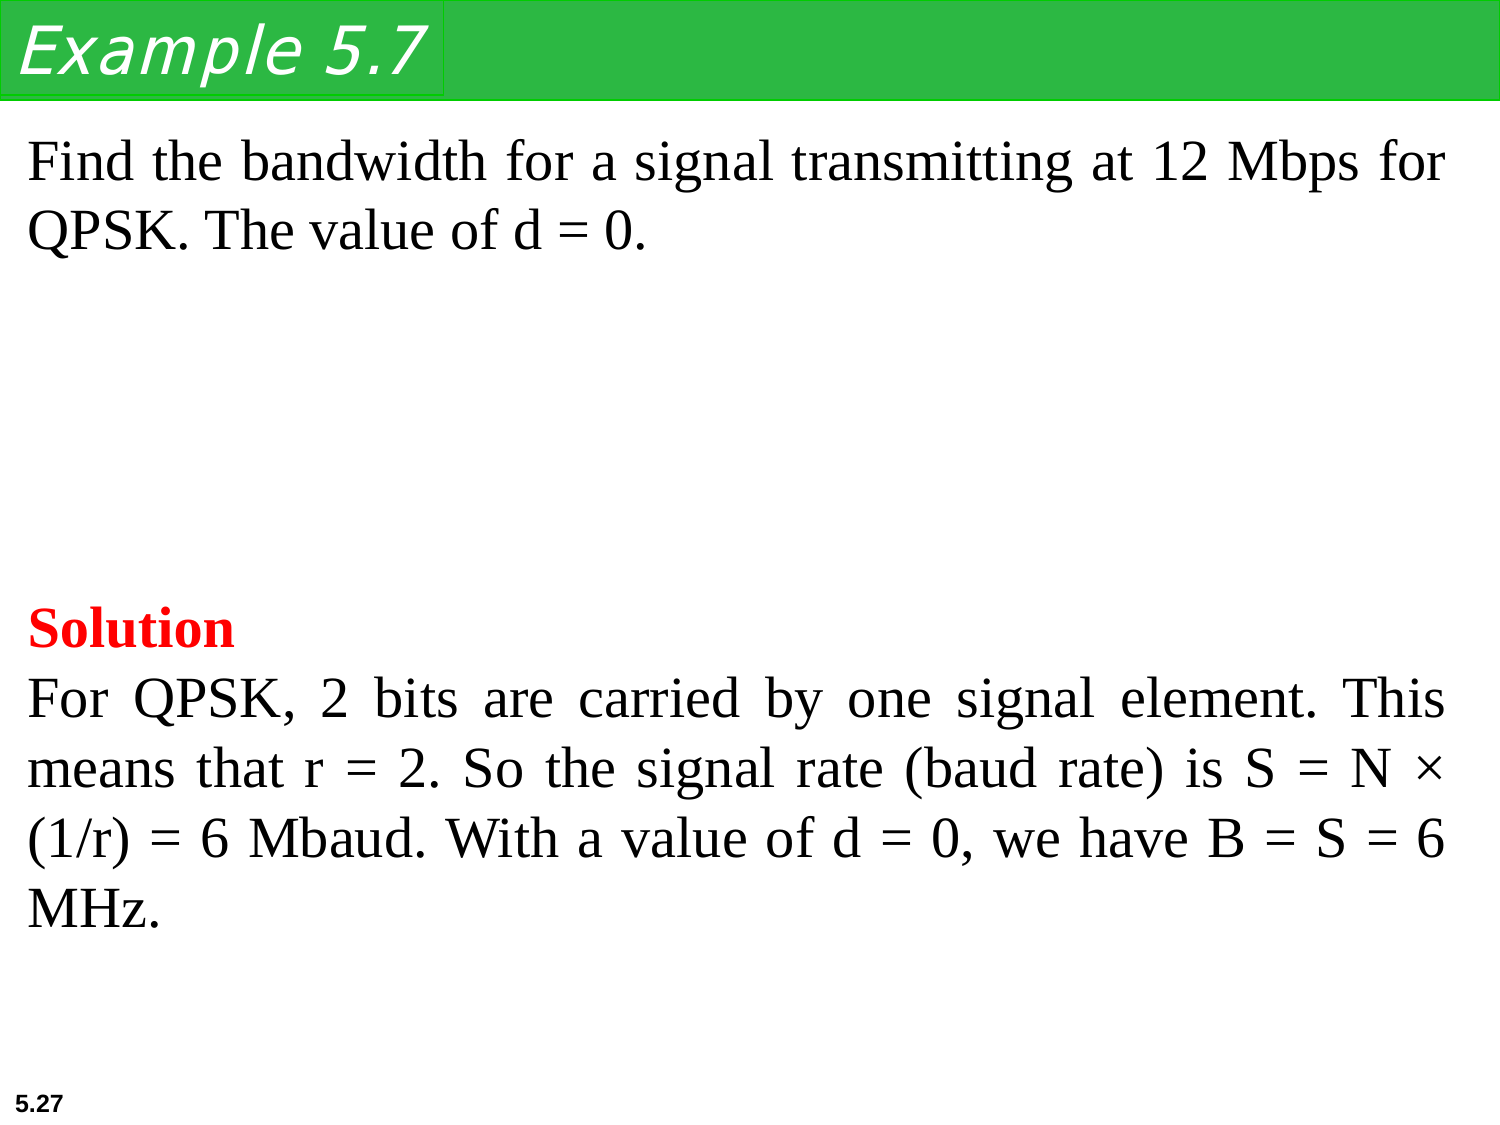

Example 5.7
Find the bandwidth for a signal transmitting at 12 Mbps for QPSK. The value of d = 0.
Solution
For QPSK, 2 bits are carried by one signal element. This means that r = 2. So the signal rate (baud rate) is S = N × (1/r) = 6 Mbaud. With a value of d = 0, we have B = S = 6 MHz.
5.27